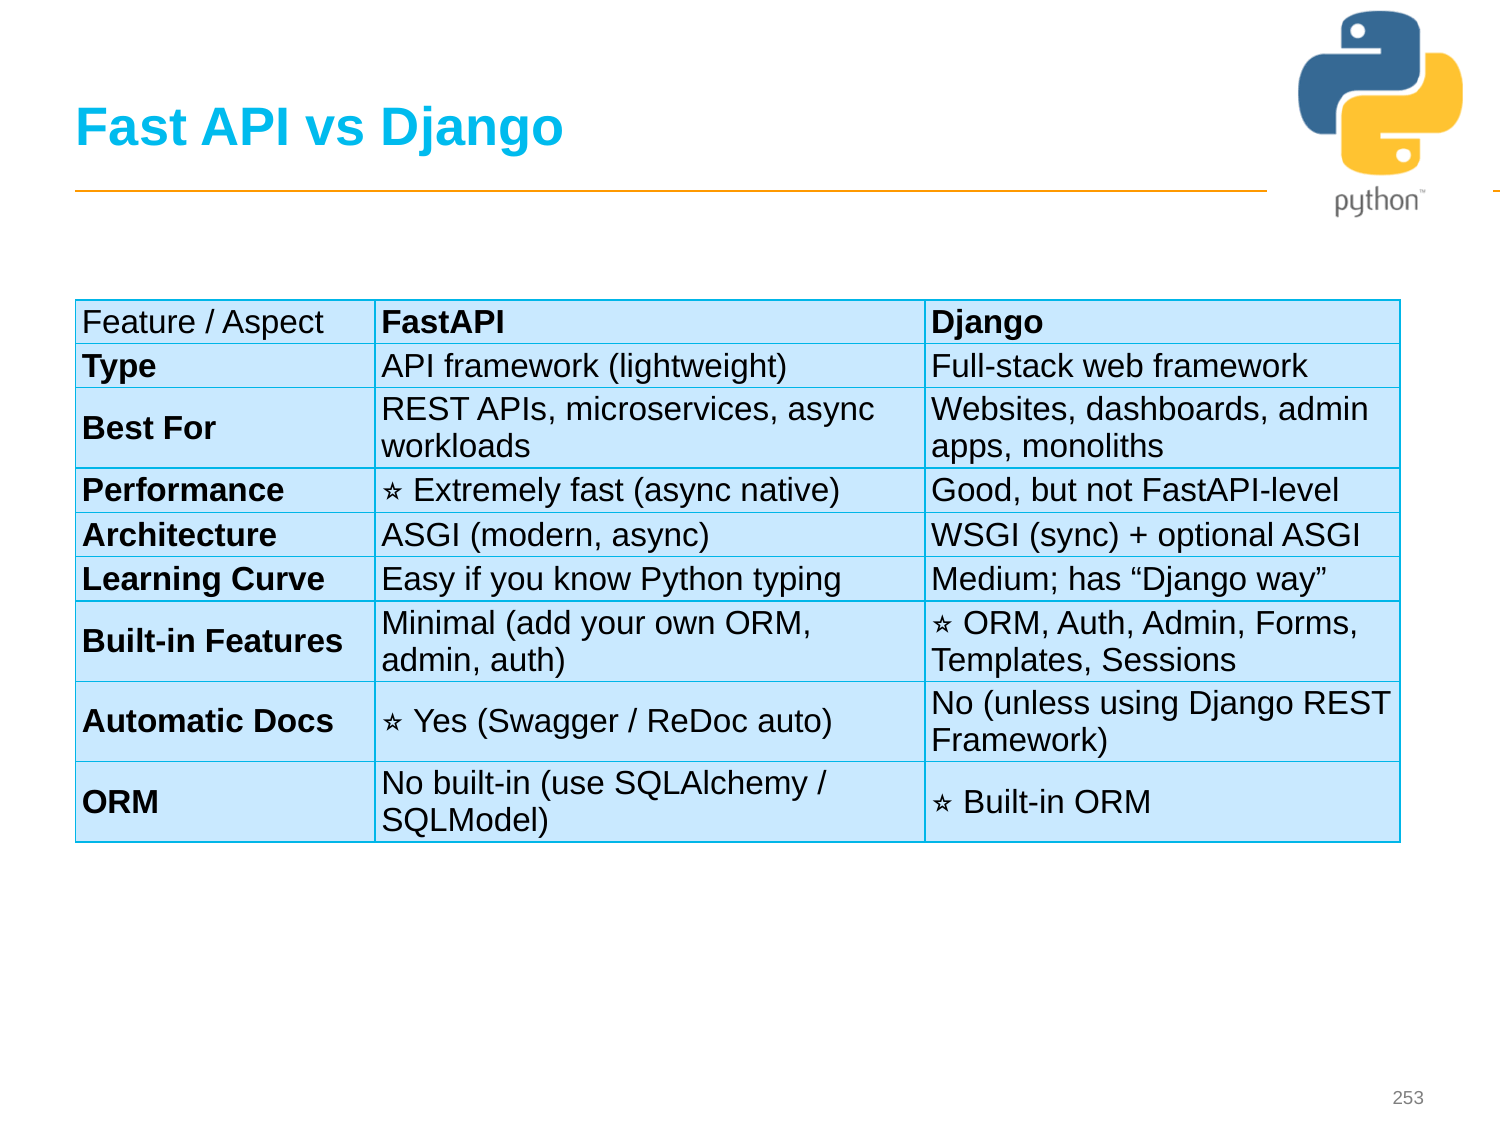

# Fast API vs Django
| Feature / Aspect | FastAPI | Django |
| --- | --- | --- |
| Type | API framework (lightweight) | Full-stack web framework |
| Best For | REST APIs, microservices, async workloads | Websites, dashboards, admin apps, monoliths |
| Performance | ⭐ Extremely fast (async native) | Good, but not FastAPI-level |
| Architecture | ASGI (modern, async) | WSGI (sync) + optional ASGI |
| Learning Curve | Easy if you know Python typing | Medium; has “Django way” |
| Built-in Features | Minimal (add your own ORM, admin, auth) | ⭐ ORM, Auth, Admin, Forms, Templates, Sessions |
| Automatic Docs | ⭐ Yes (Swagger / ReDoc auto) | No (unless using Django REST Framework) |
| ORM | No built-in (use SQLAlchemy / SQLModel) | ⭐ Built-in ORM |